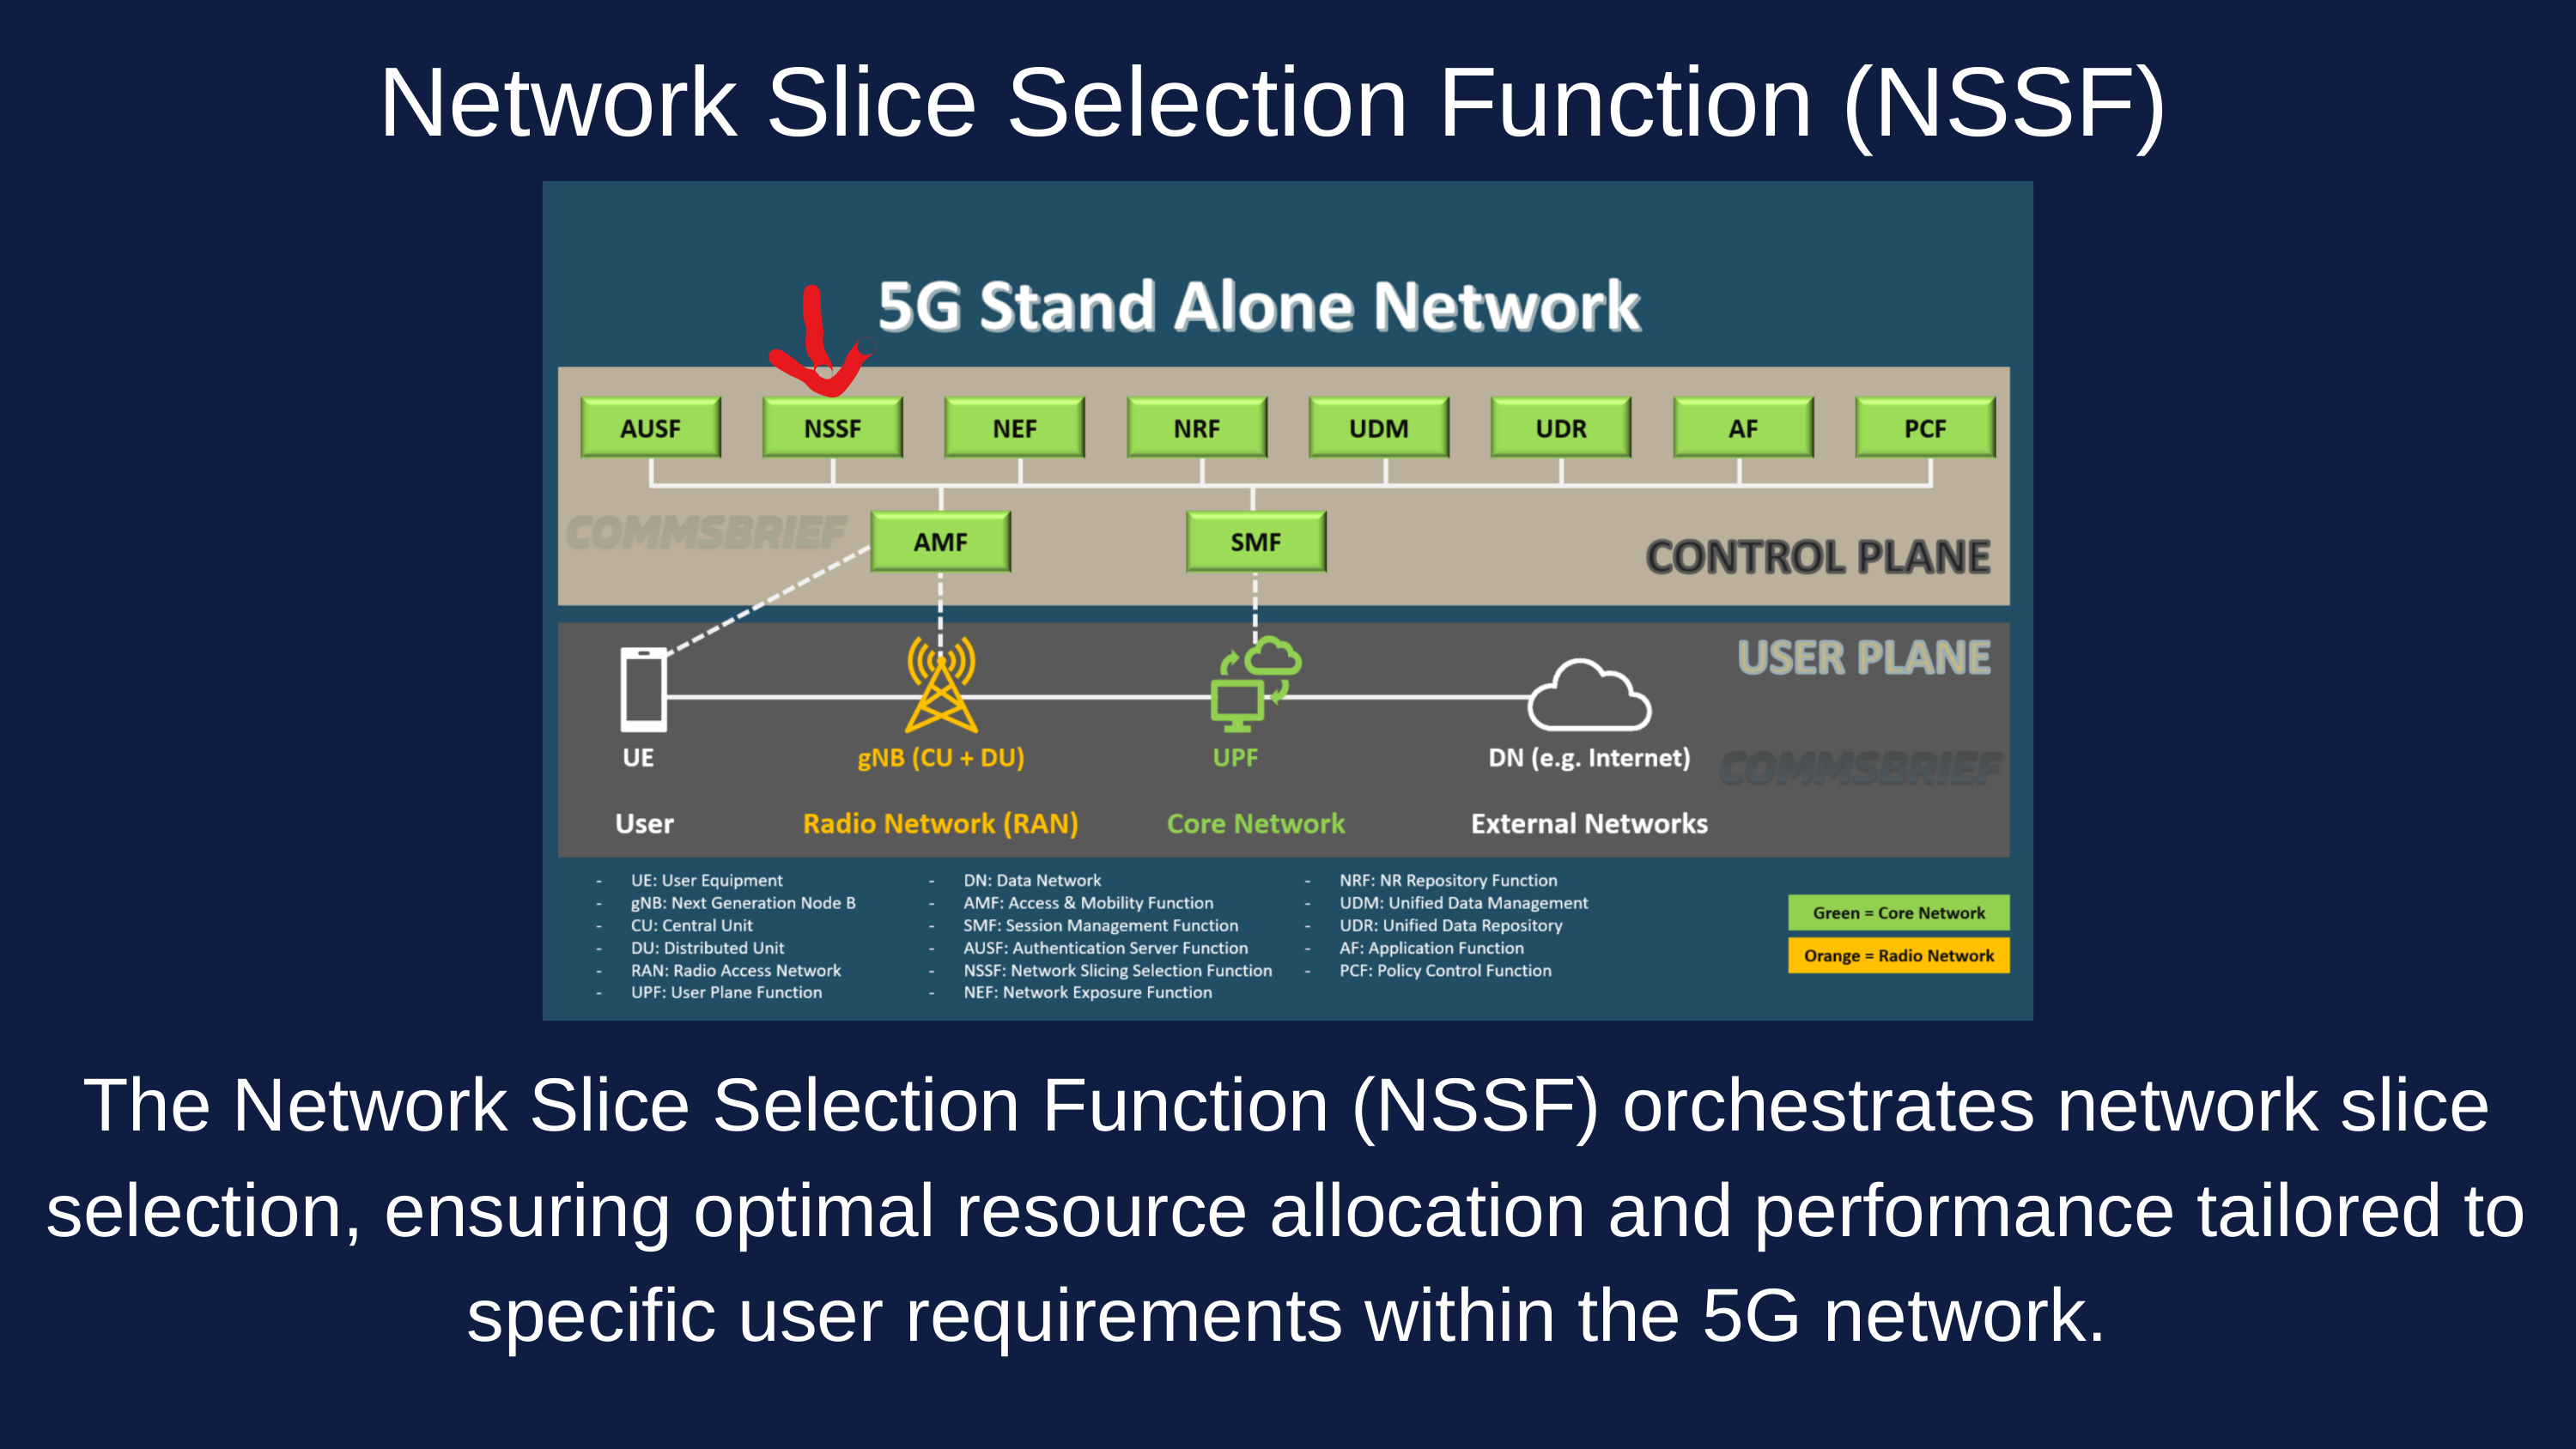

Network Slice Selection Function (NSSF)

The Network Slice Selection Function (NSSF) orchestrates network slice selection, ensuring optimal resource allocation and performance tailored to specific user requirements within the 5G network.